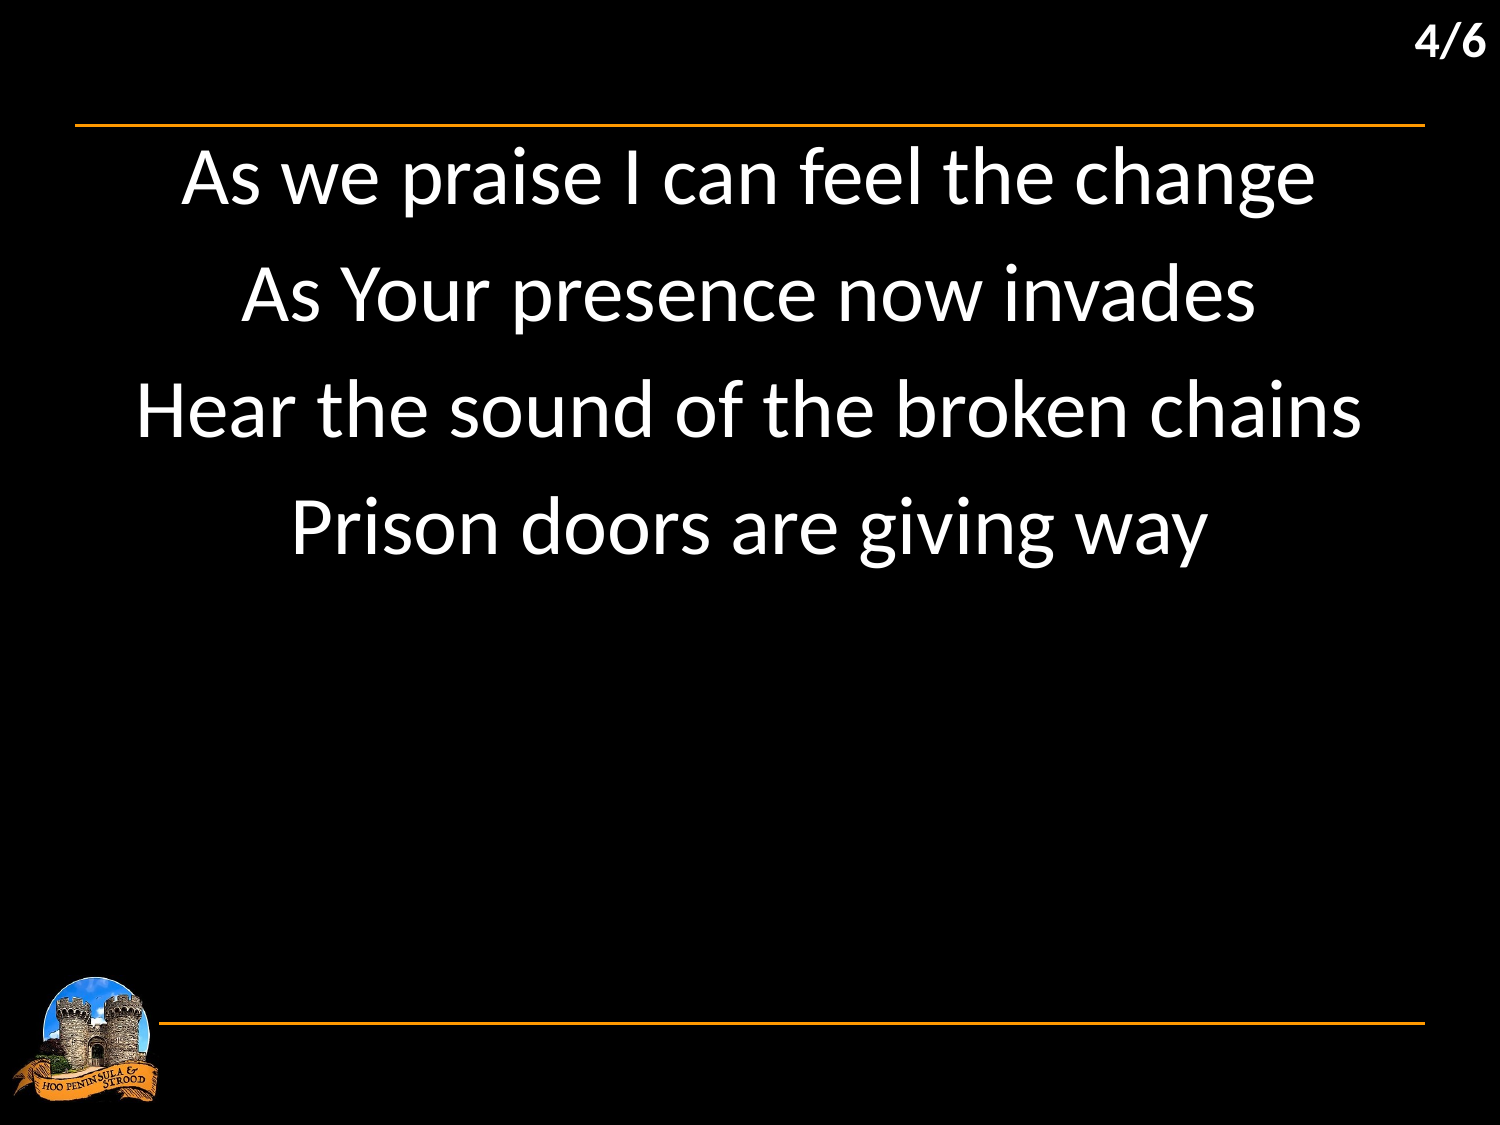

4/6
As we praise I can feel the change
As Your presence now invades
Hear the sound of the broken chains
Prison doors are giving way